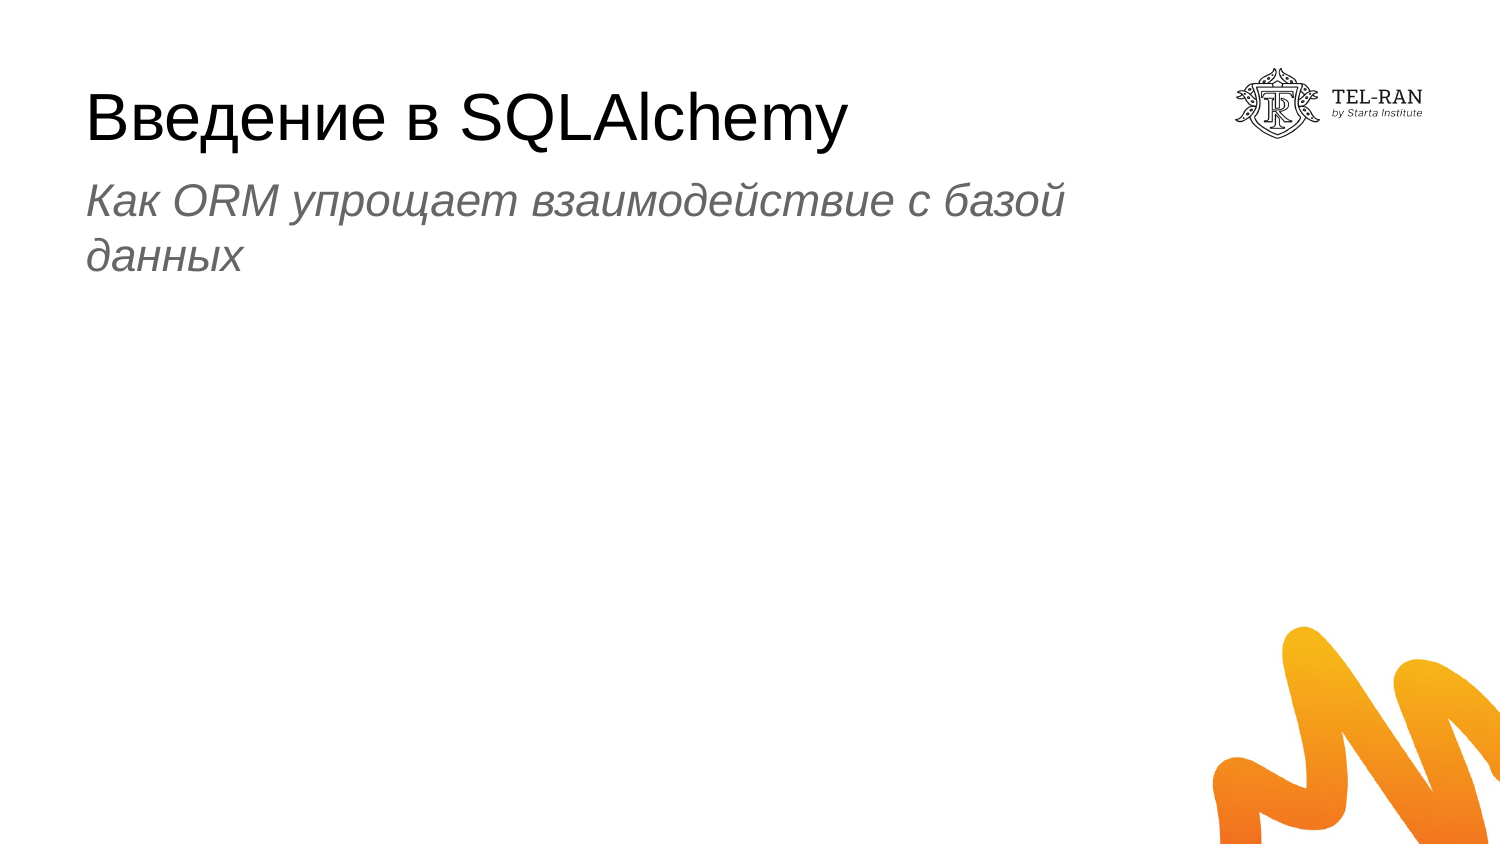

# Введение в SQLAlchemy
Как ORM упрощает взаимодействие с базой данных